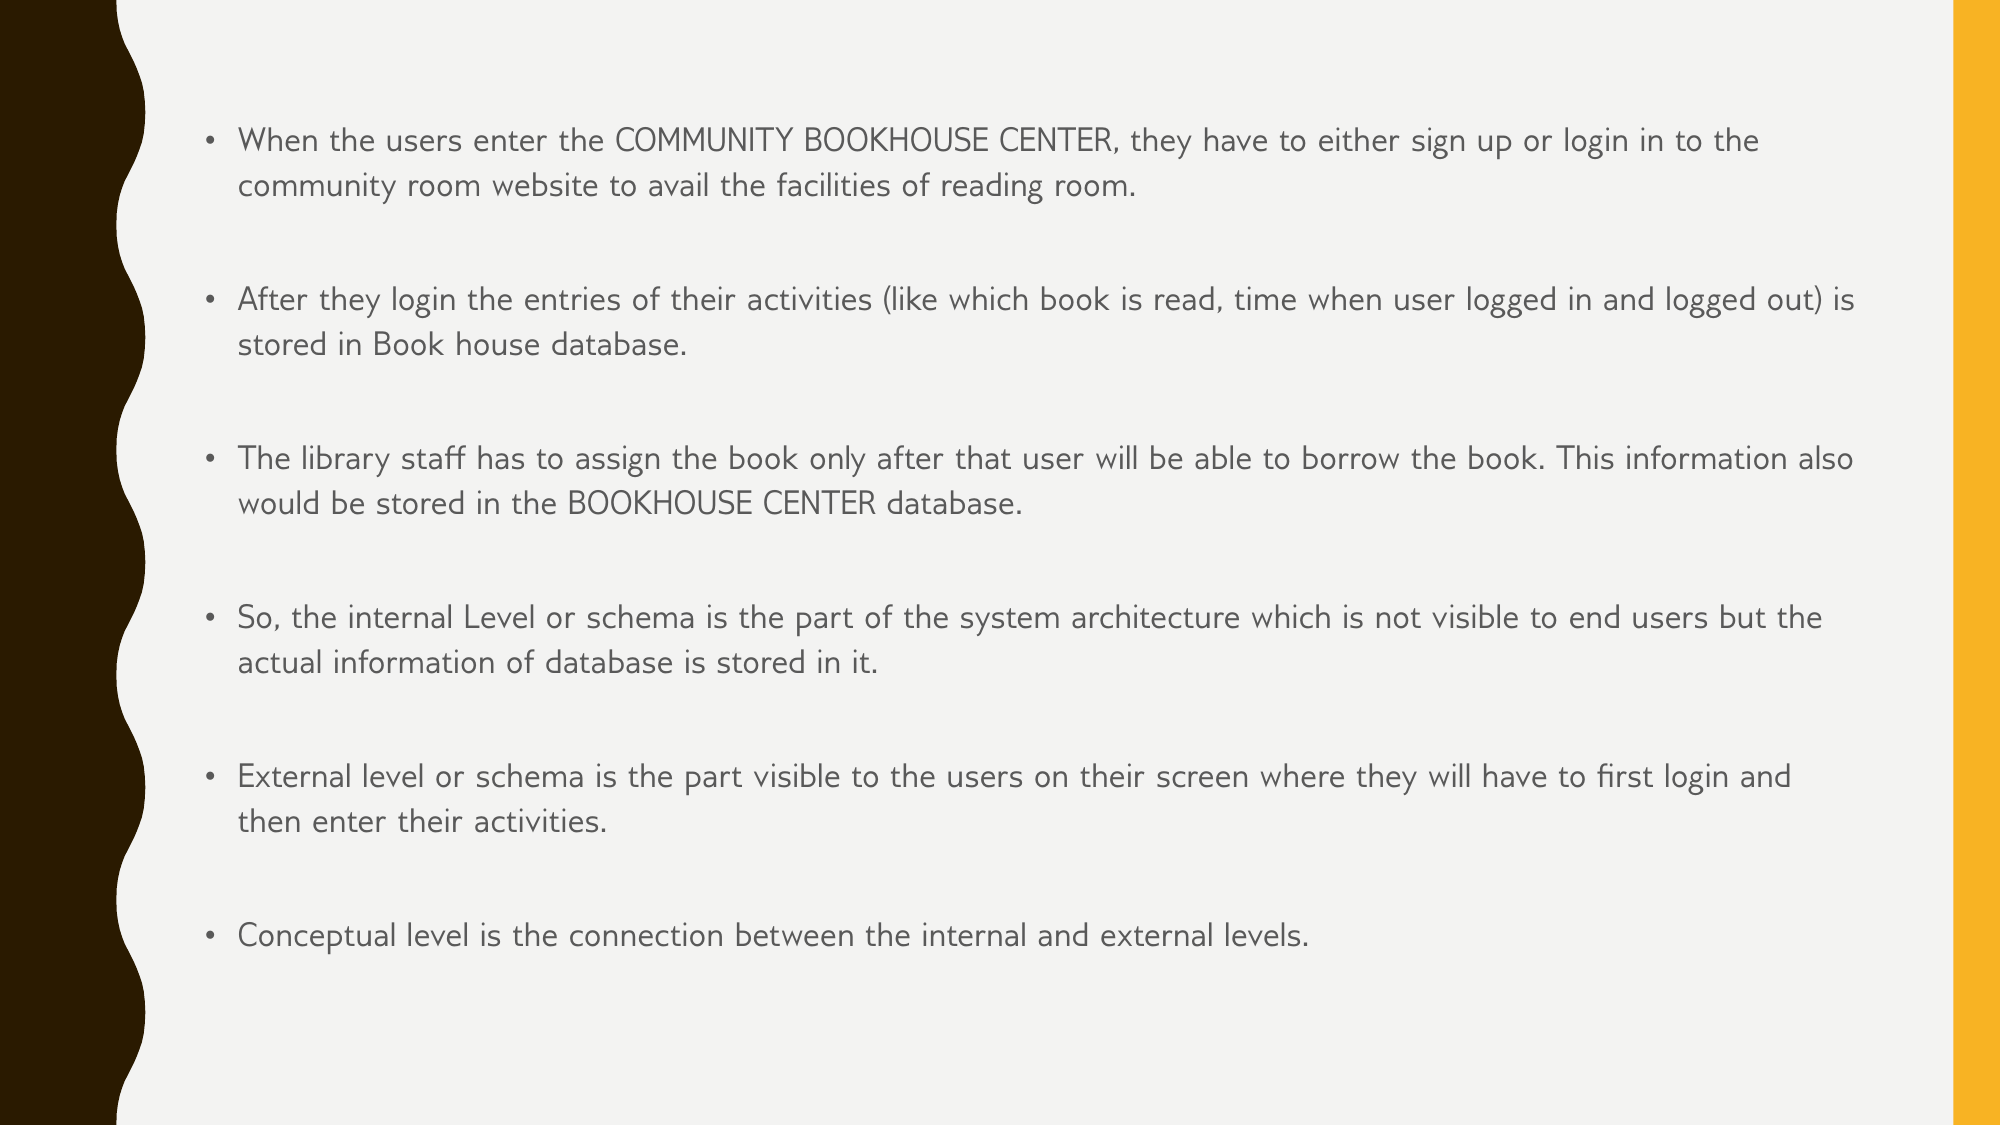

#
•	When the users enter the COMMUNITY BOOKHOUSE CENTER, they have to either sign up or login in to the community room website to avail the facilities of reading room.

•	After they login the entries of their activities (like which book is read, time when user logged in and logged out) is stored in Book house database.

•	The library staff has to assign the book only after that user will be able to borrow the book. This information also would be stored in the BOOKHOUSE CENTER database.

•	So, the internal Level or schema is the part of the system architecture which is not visible to end users but the actual information of database is stored in it.

•	External level or schema is the part visible to the users on their screen where they will have to first login and then enter their activities.

•	Conceptual level is the connection between the internal and external levels.